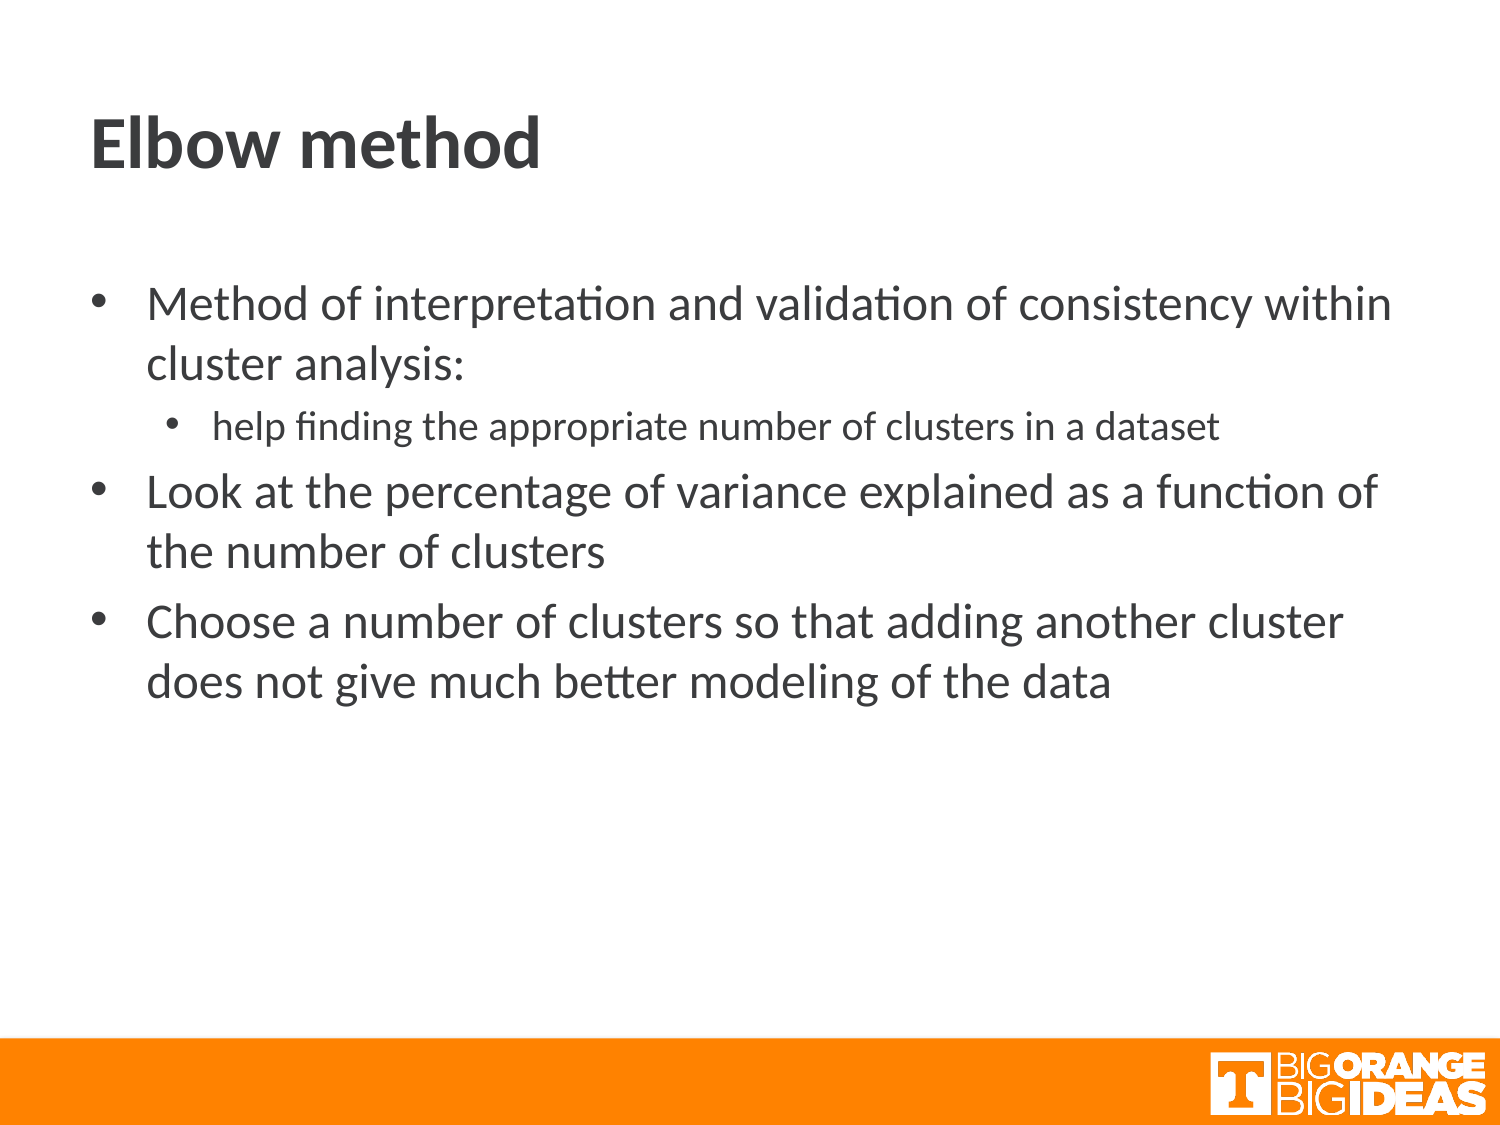

# Elbow method
Method of interpretation and validation of consistency within cluster analysis:
help finding the appropriate number of clusters in a dataset
Look at the percentage of variance explained as a function of the number of clusters
Choose a number of clusters so that adding another cluster does not give much better modeling of the data